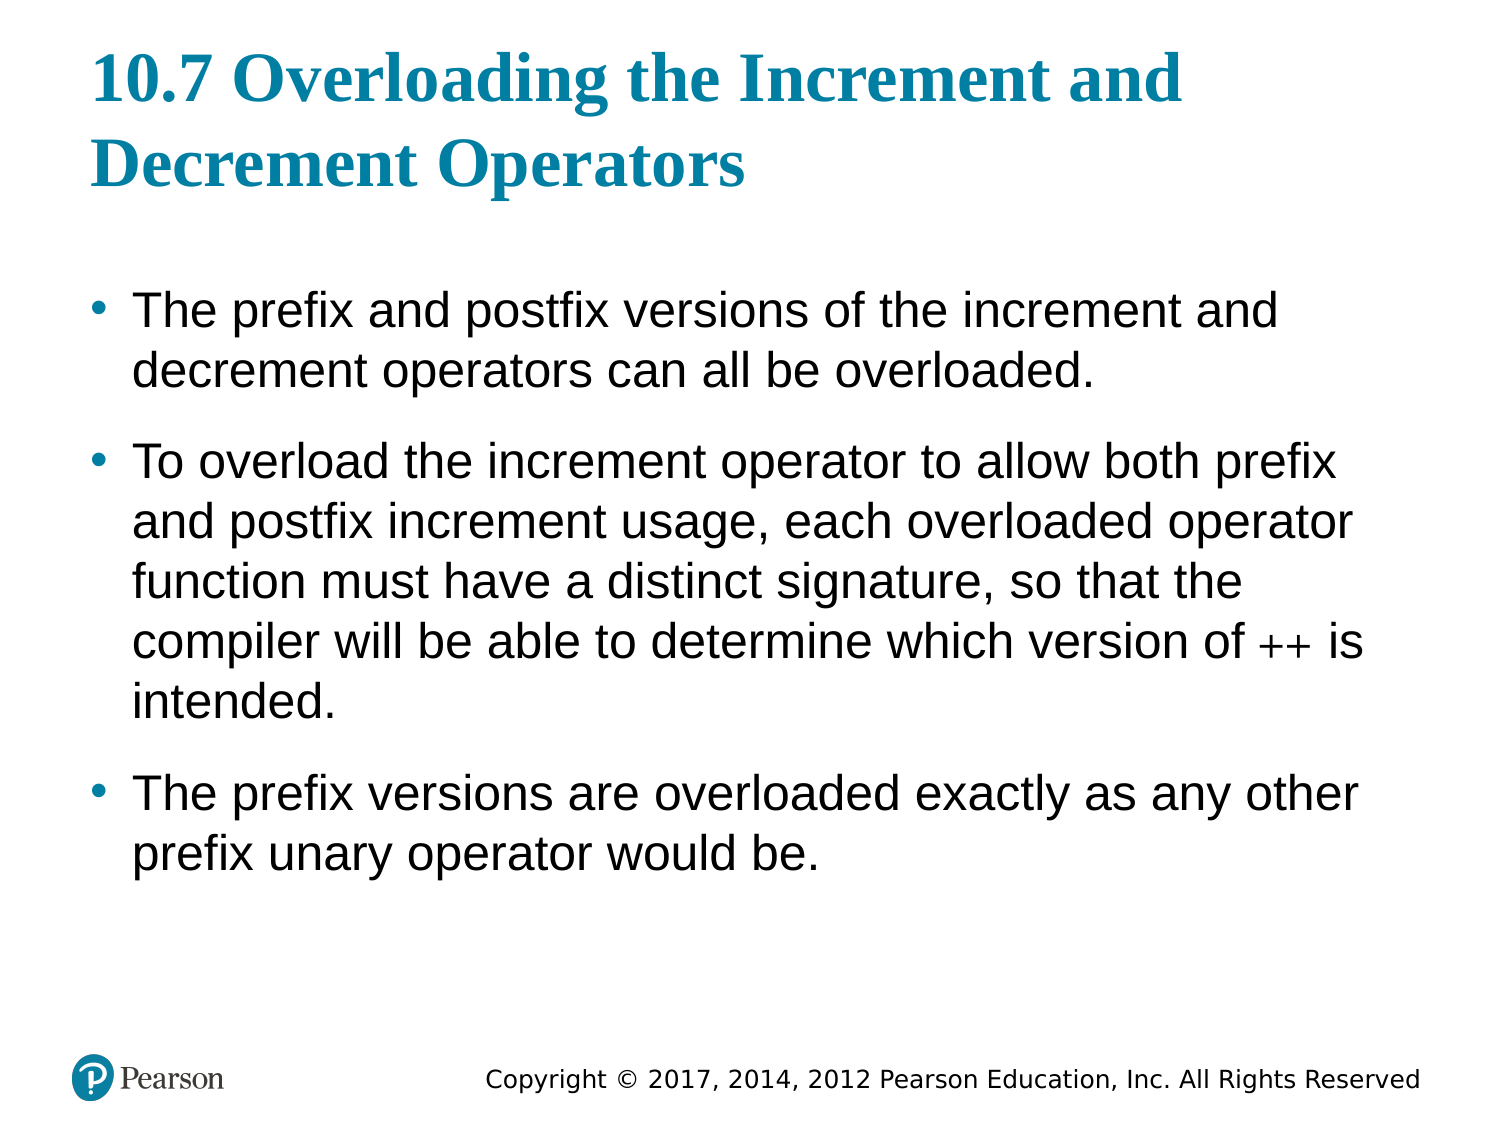

# 10.7 Overloading the Increment and Decrement Operators
The prefix and postfix versions of the increment and decrement operators can all be overloaded.
To overload the increment operator to allow both prefix and postfix increment usage, each overloaded operator function must have a distinct signature, so that the compiler will be able to determine which version of ++ is intended.
The prefix versions are overloaded exactly as any other prefix unary operator would be.